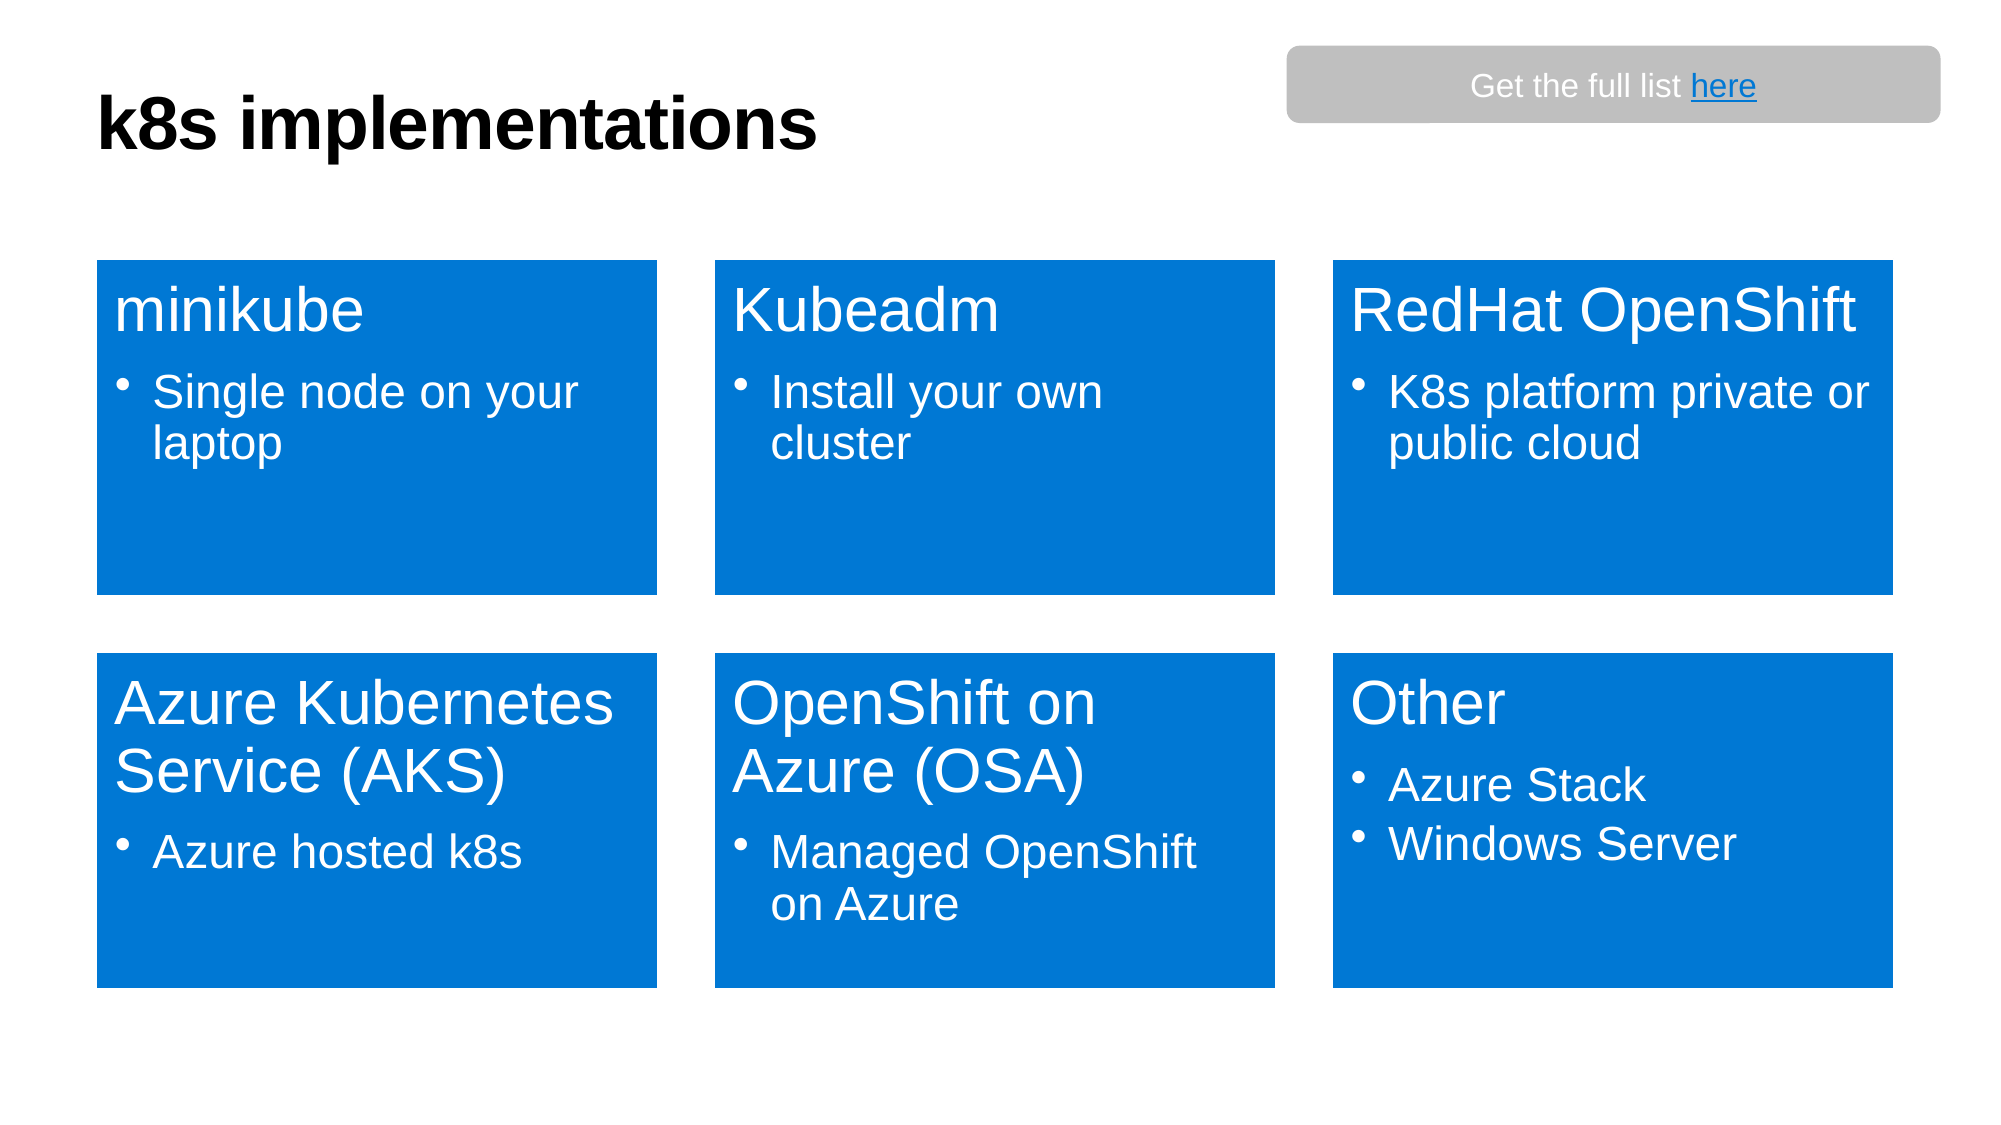

Get the full list here
# k8s implementations
minikube
Single node on your laptop
Kubeadm
Install your own cluster
RedHat OpenShift
K8s platform private or public cloud
Azure Kubernetes Service (AKS)
Azure hosted k8s
OpenShift on Azure (OSA)
Managed OpenShift on Azure
Other
Azure Stack
Windows Server